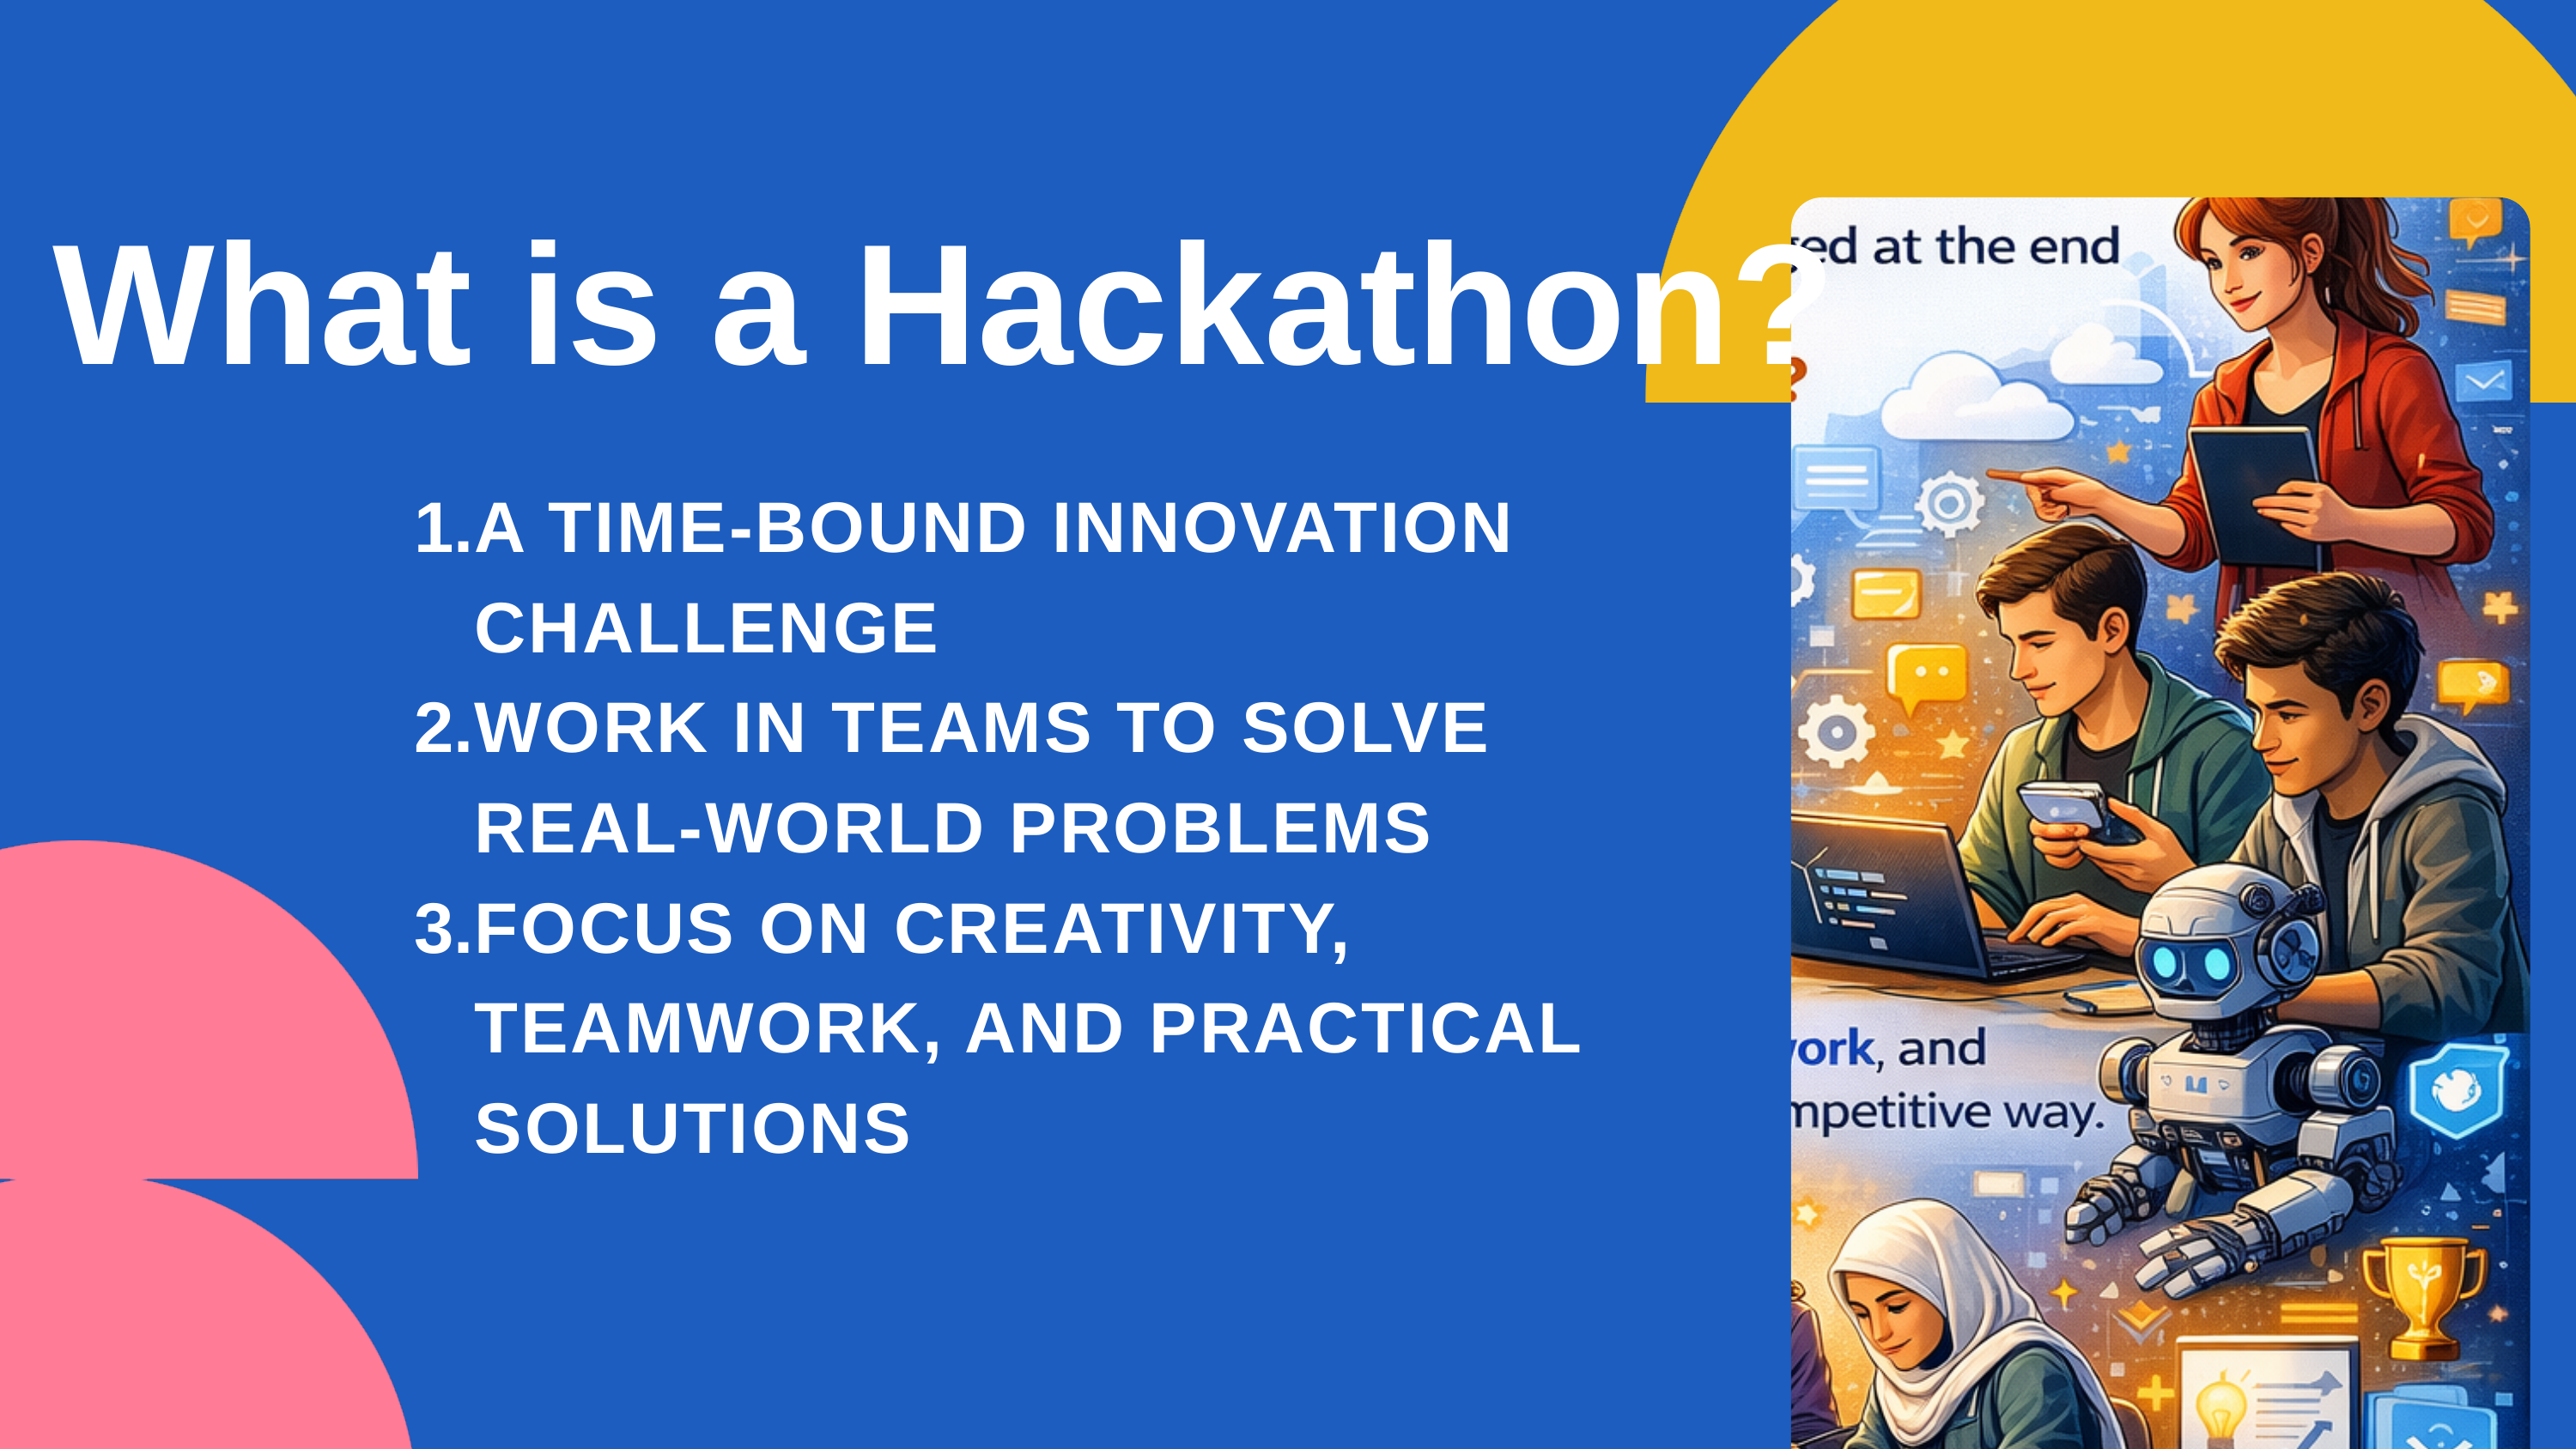

What is a Hackathon?
A TIME-BOUND INNOVATION CHALLENGE
WORK IN TEAMS TO SOLVE REAL-WORLD PROBLEMS
FOCUS ON CREATIVITY, TEAMWORK, AND PRACTICAL SOLUTIONS